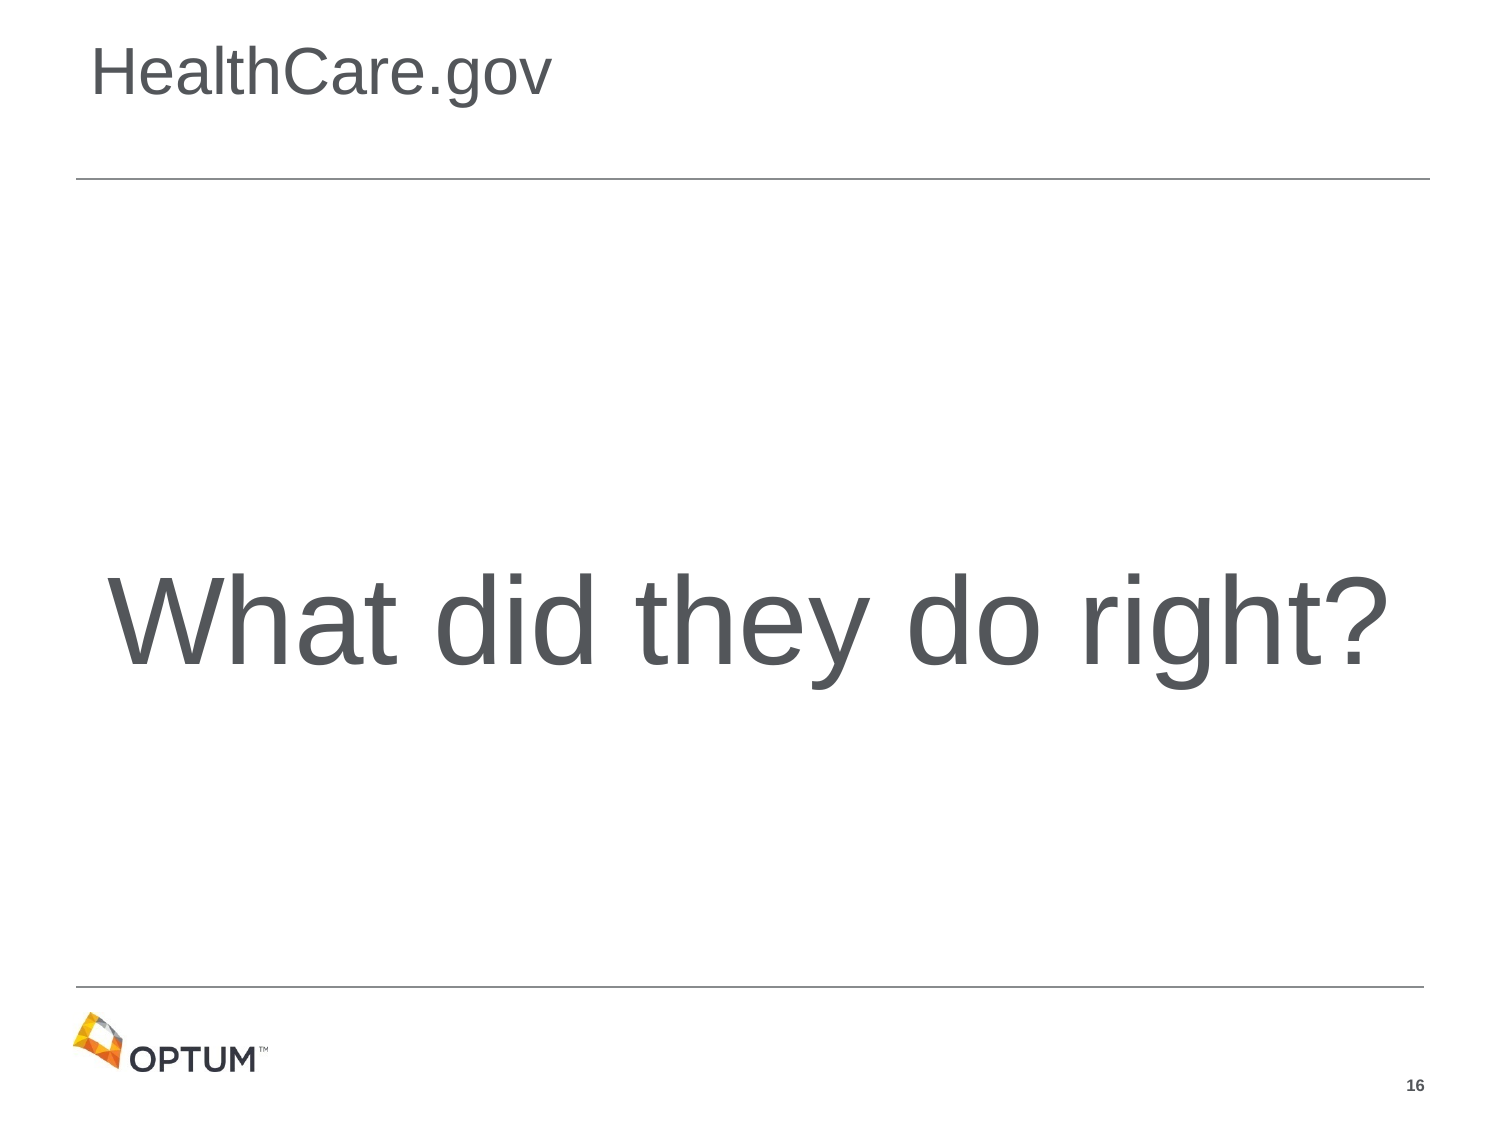

# HealthCare.gov
What did they do right?